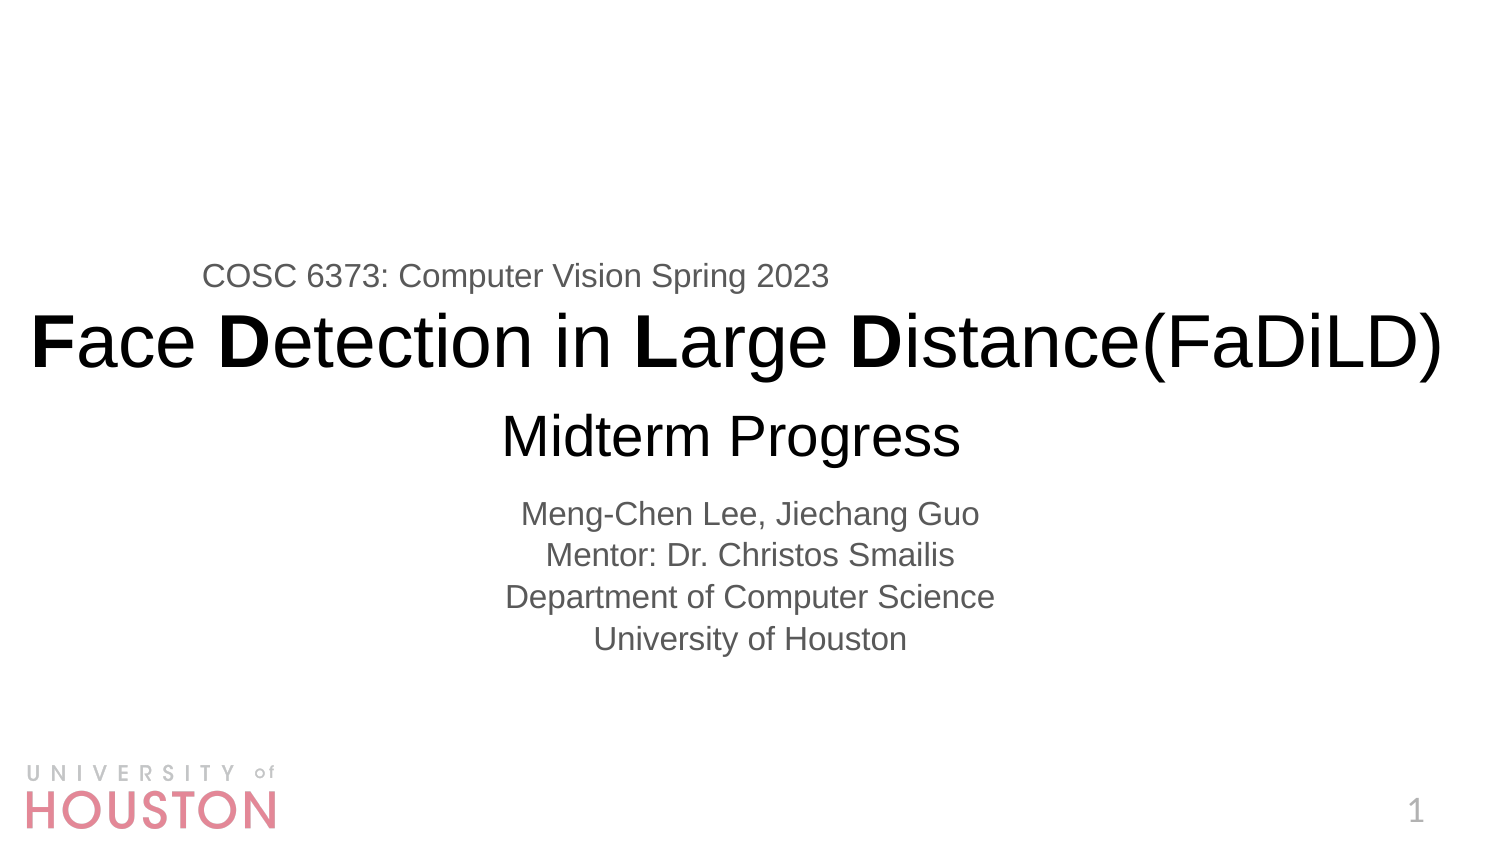

COSC 6373: Computer Vision Spring 2023
Face Detection in Large Distance(FaDiLD)

Midterm Progress
Meng-Chen Lee, Jiechang Guo
Mentor: Dr. Christos Smailis
Department of Computer Science
University of Houston

1